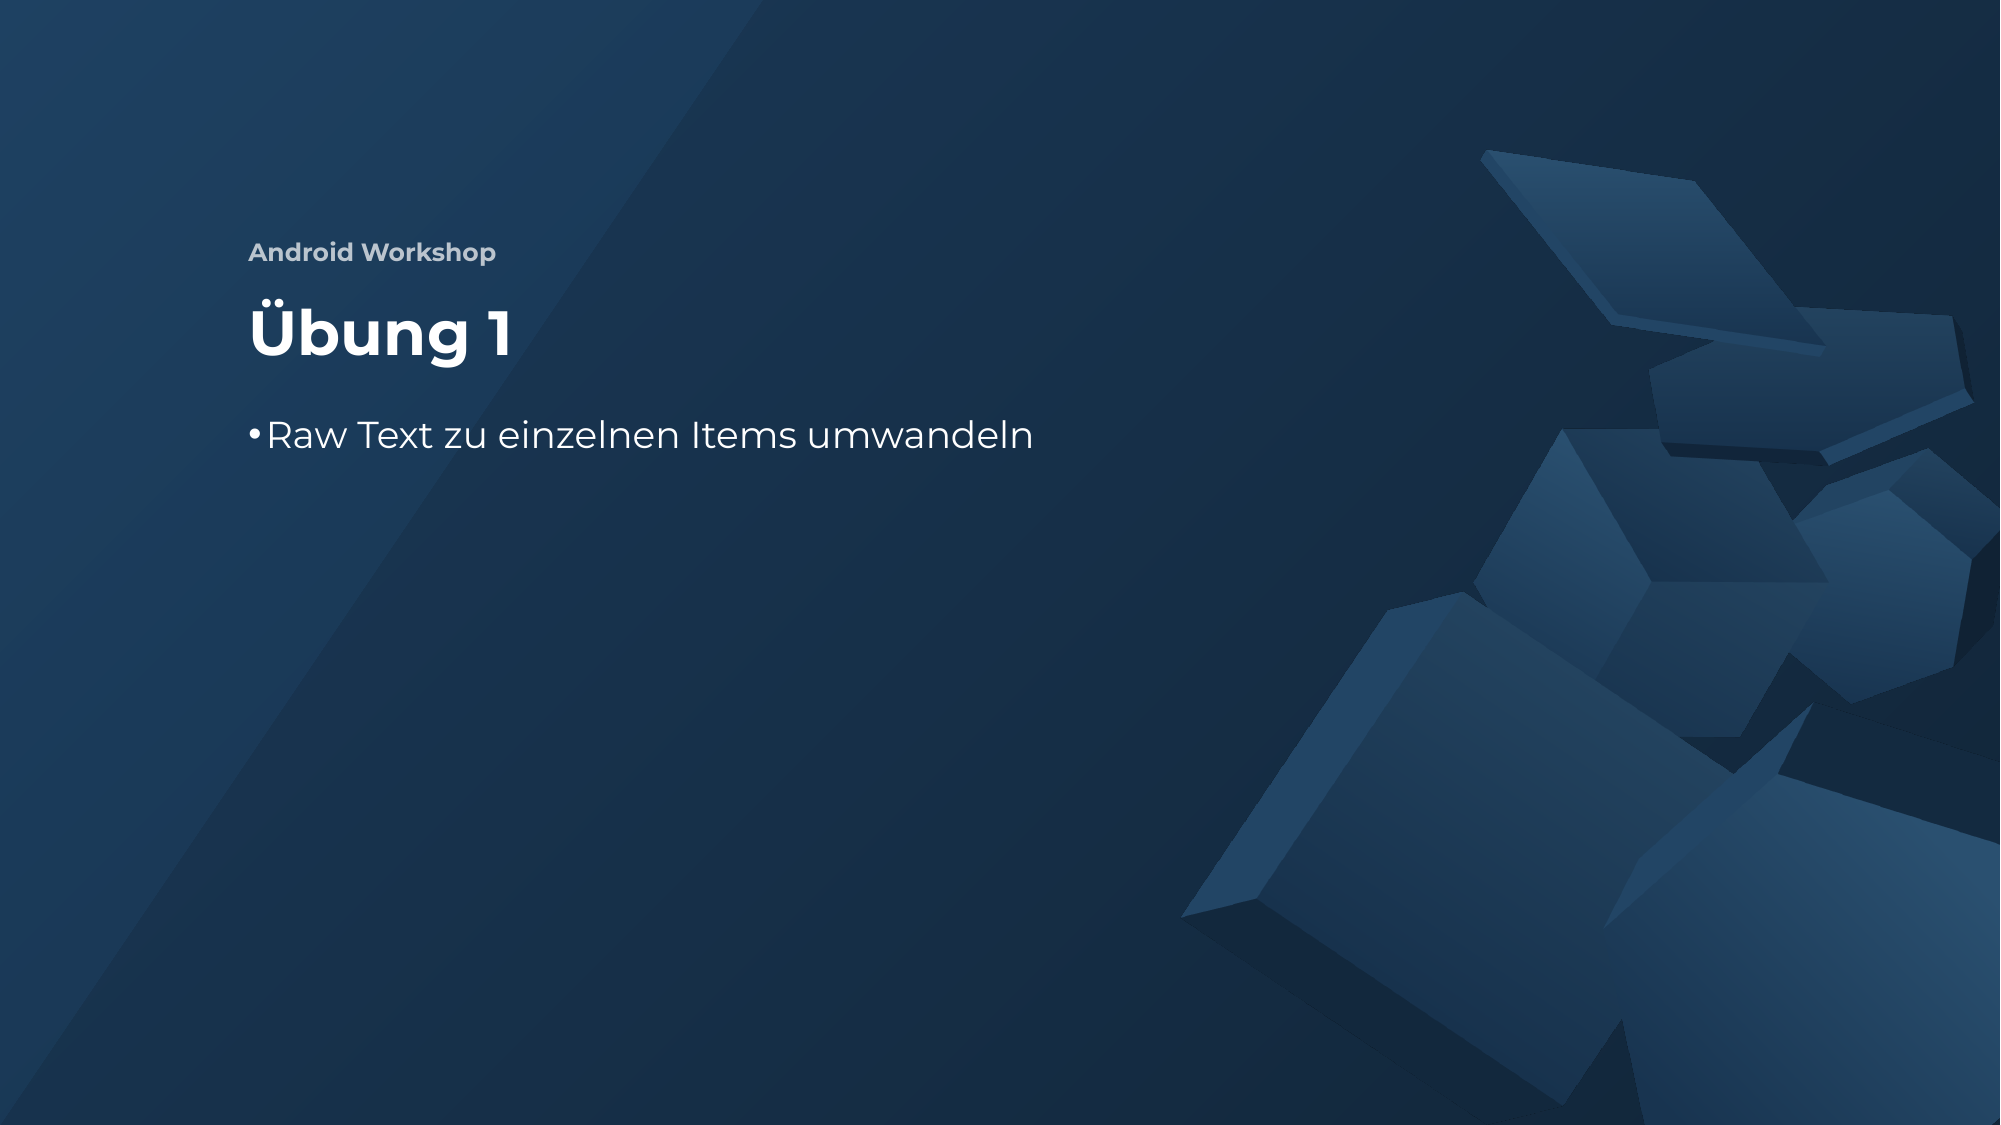

Android Workshop
# Übung 1
Raw Text zu einzelnen Items umwandeln